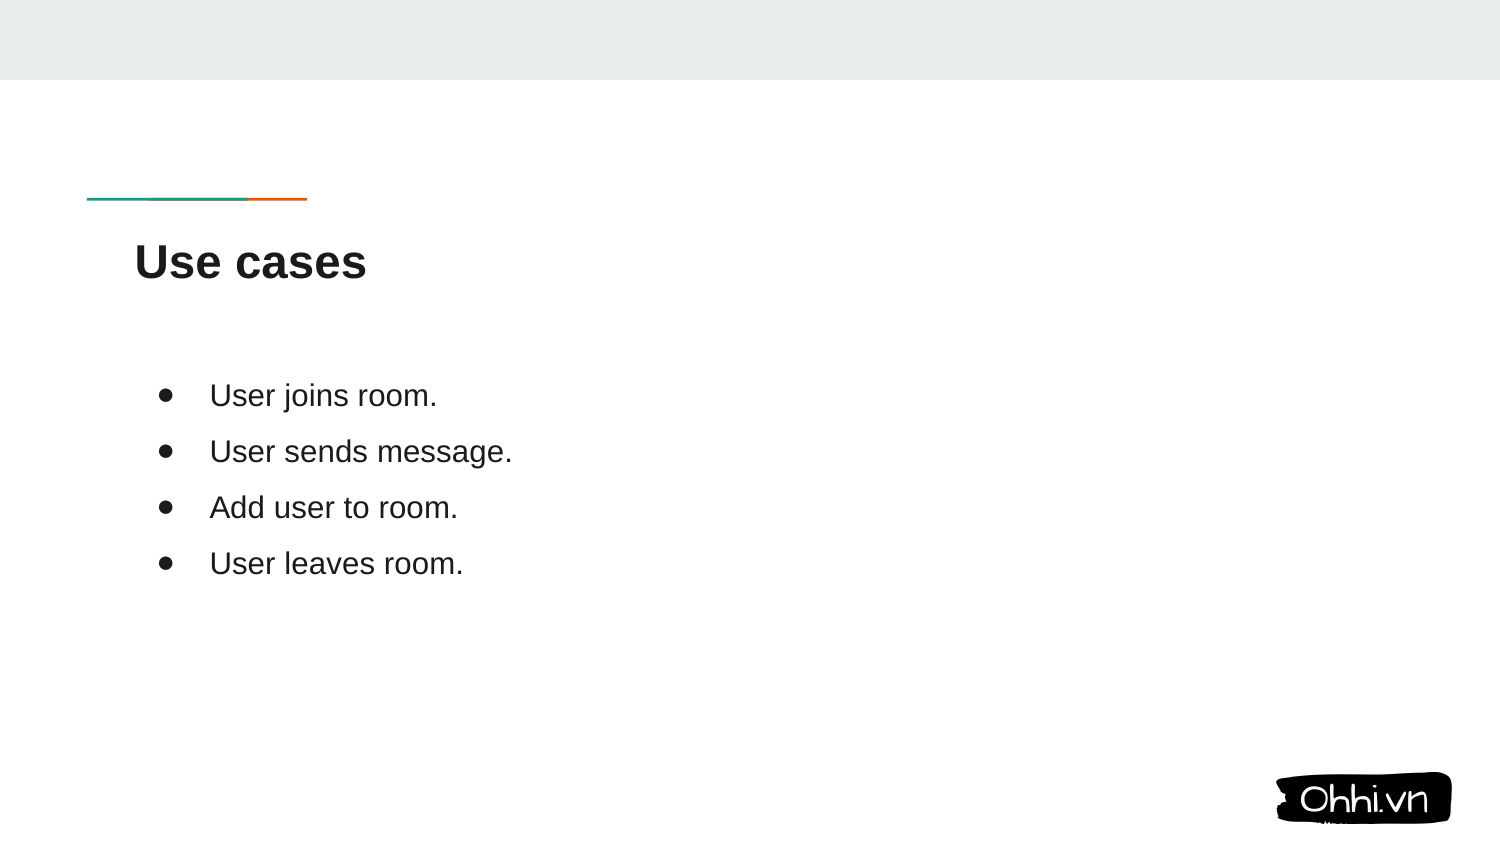

# Use cases
User joins room.
User sends message.
Add user to room.
User leaves room.